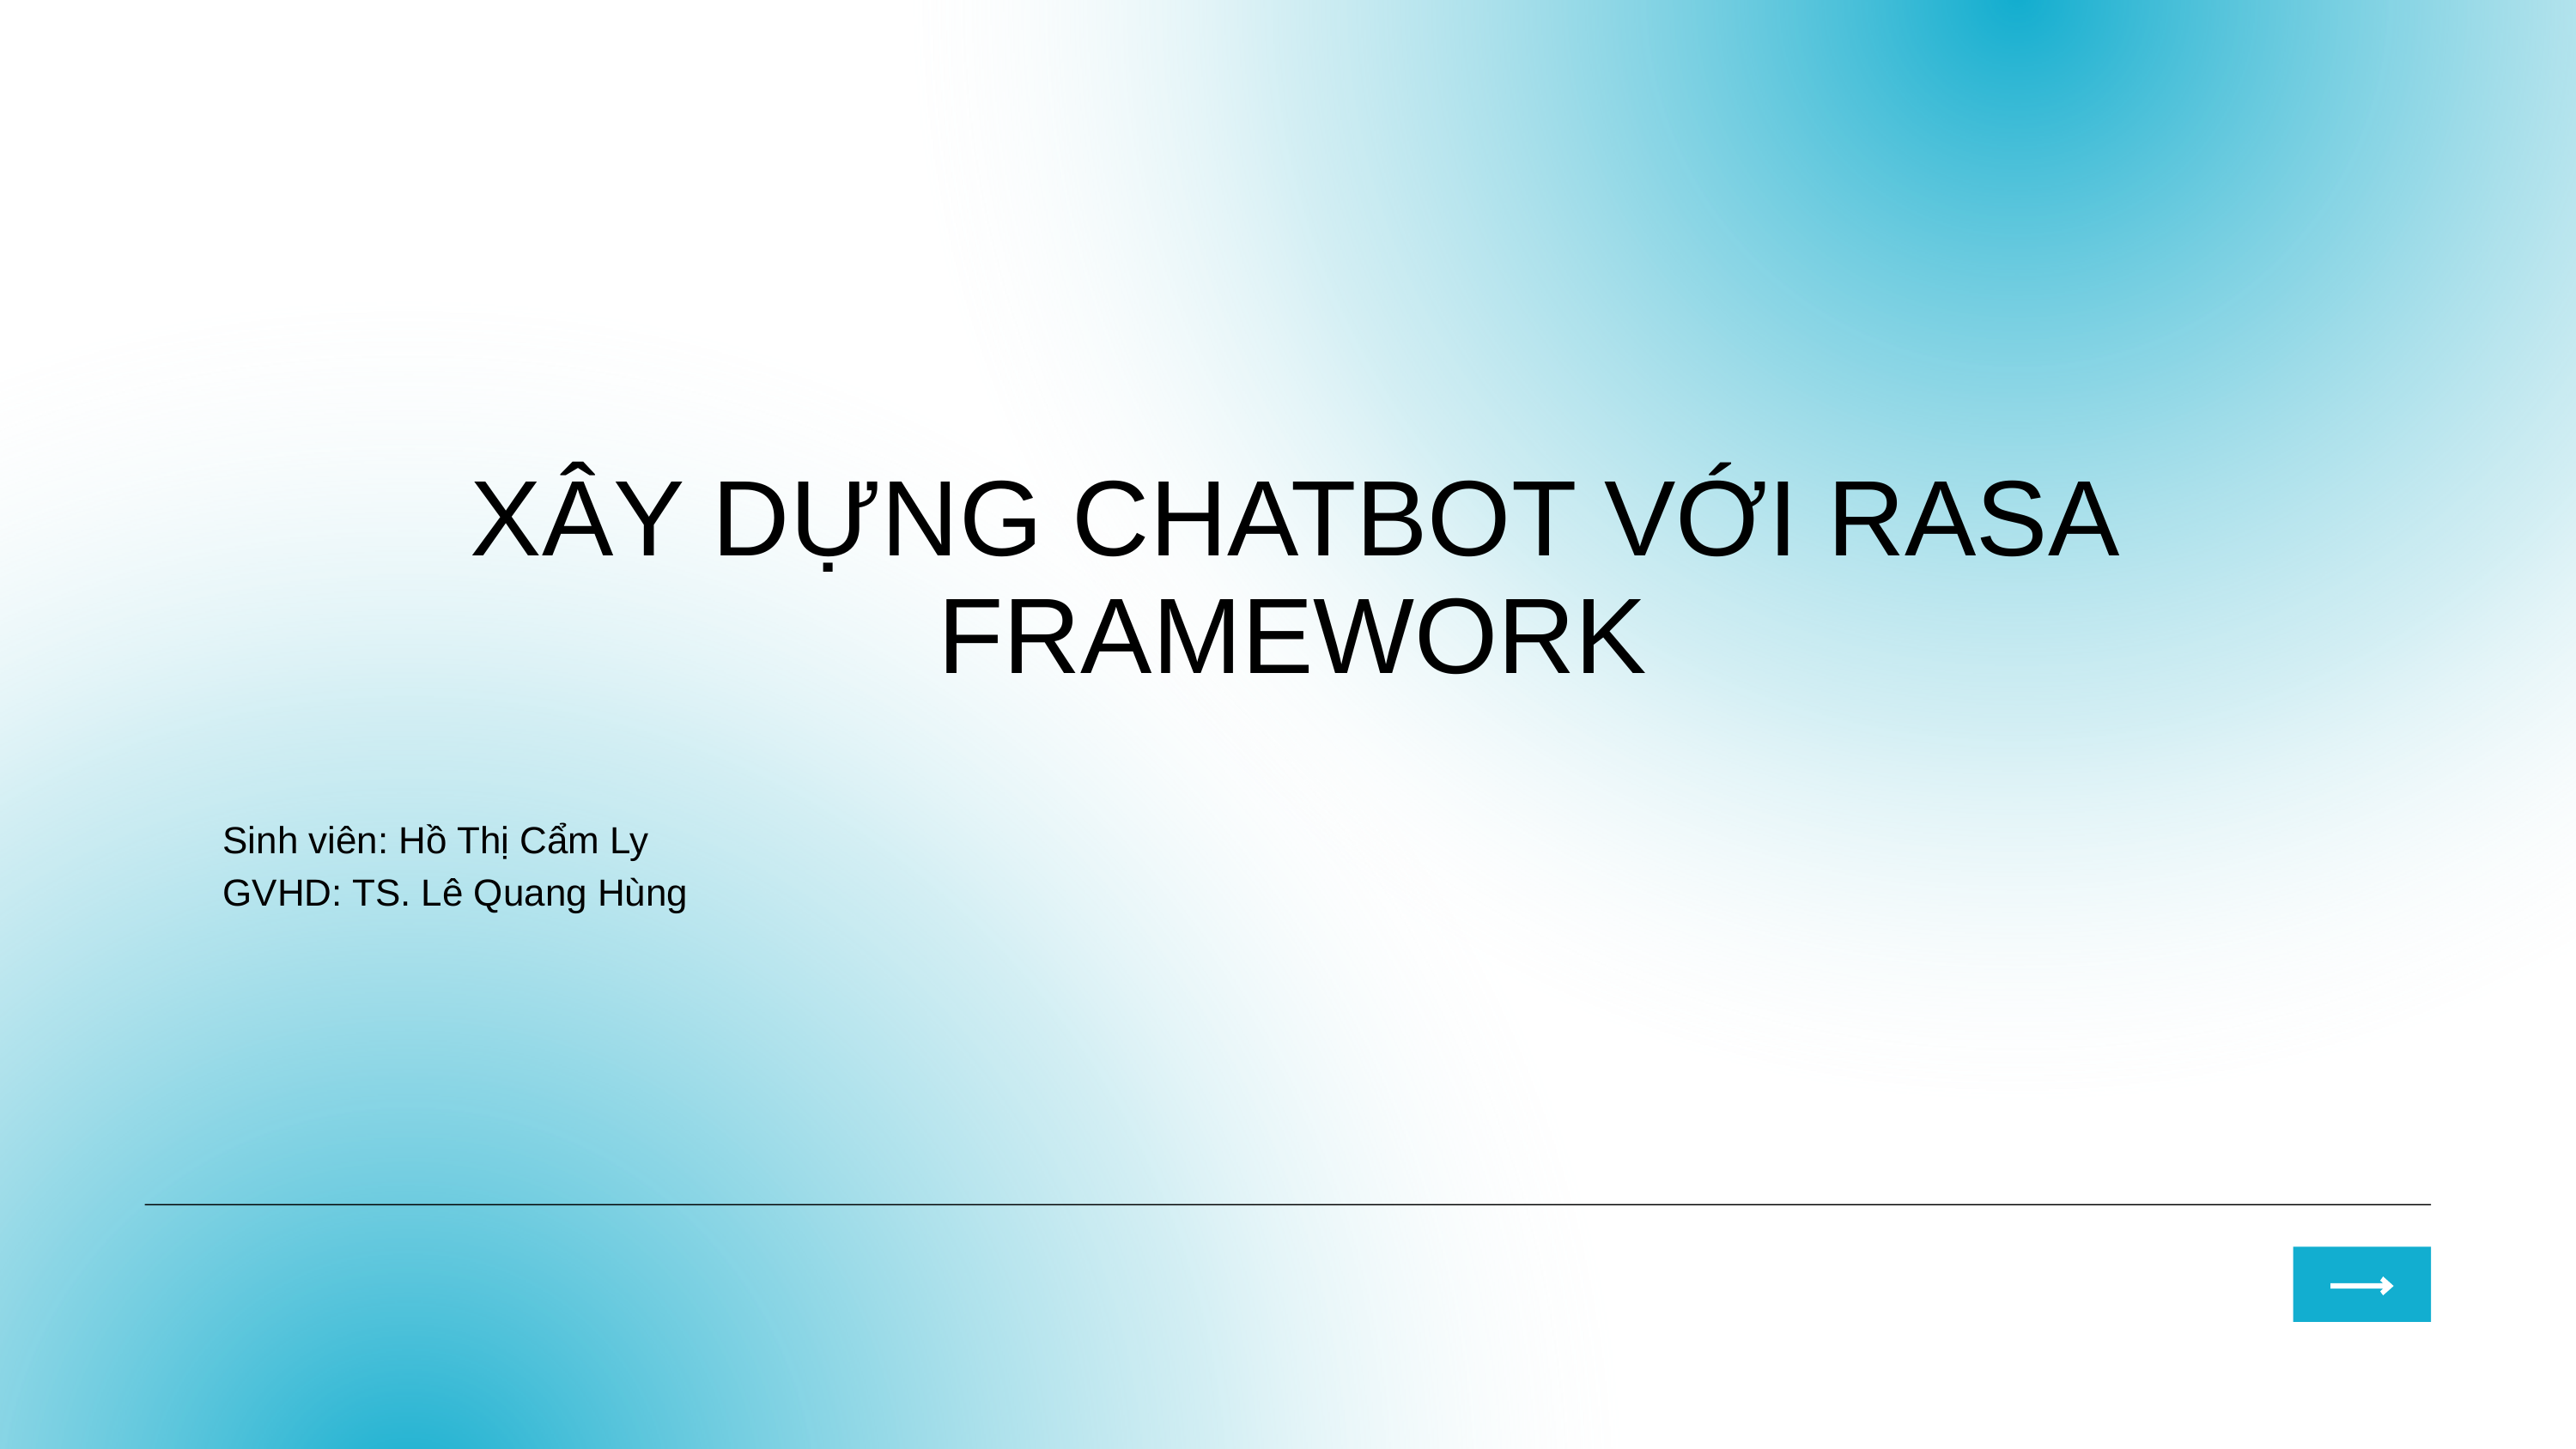

XÂY DỰNG CHATBOT VỚI RASA FRAMEWORK

Sinh viên: Hồ Thị Cẩm Ly
GVHD: TS. Lê Quang Hùng